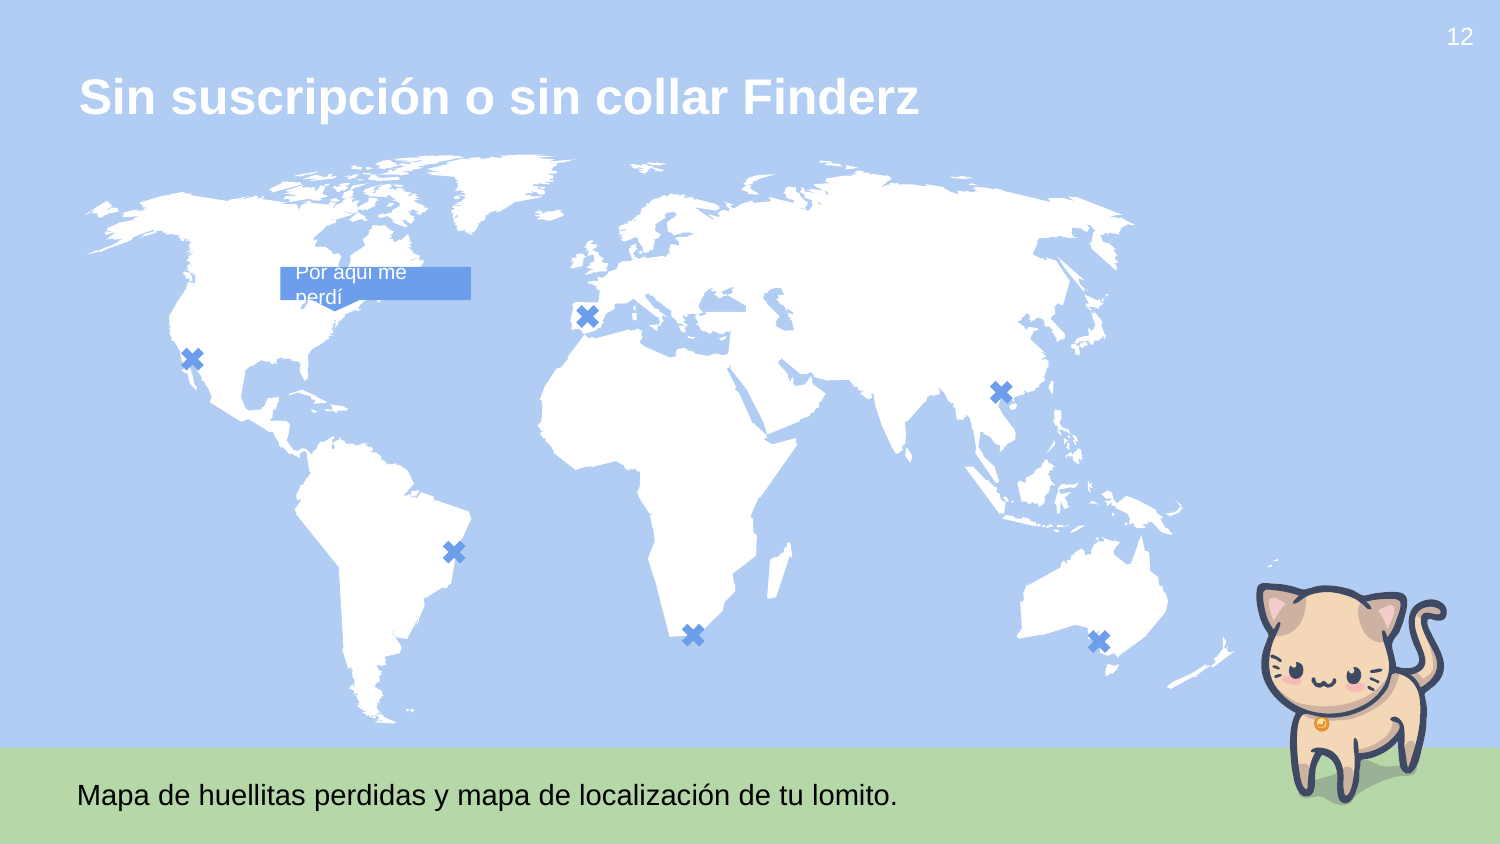

Sin suscripción o sin collar Finderz
12

Por aqui me perdí

Mapa de huellitas perdidas y mapa de localización de tu lomito.